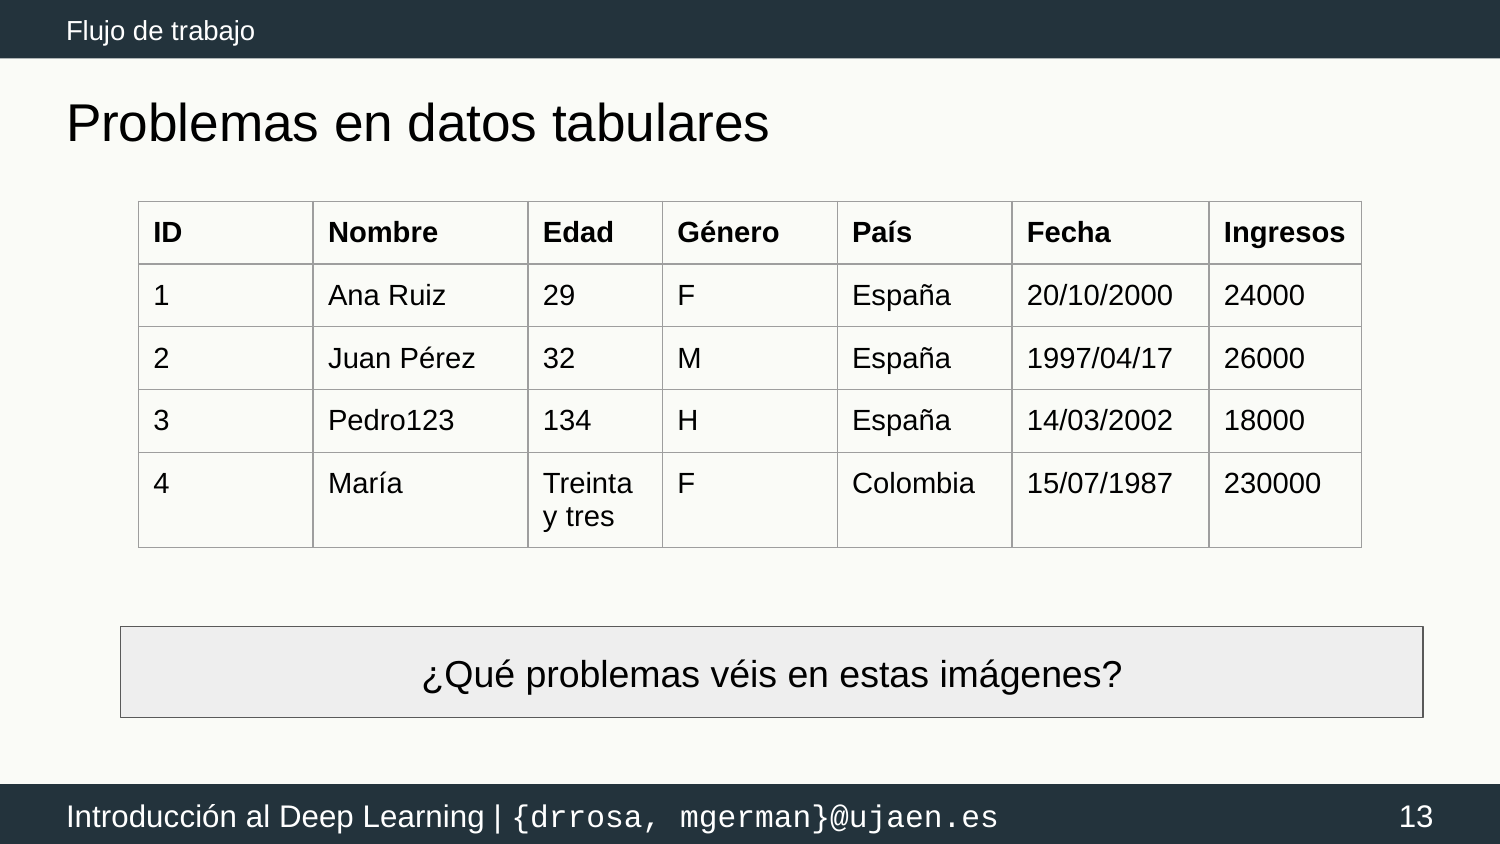

Flujo de trabajo
# Problemas en datos tabulares
| ID | Nombre | Edad | Género | País | Fecha | Ingresos |
| --- | --- | --- | --- | --- | --- | --- |
| 1 | Ana Ruiz | 29 | F | España | 20/10/2000 | 24000 |
| 2 | Juan Pérez | 32 | M | España | 1997/04/17 | 26000 |
| 3 | Pedro123 | 134 | H | España | 14/03/2002 | 18000 |
| 4 | María | Treinta y tres | F | Colombia | 15/07/1987 | 230000 |
¿Qué problemas véis en estas imágenes?
13